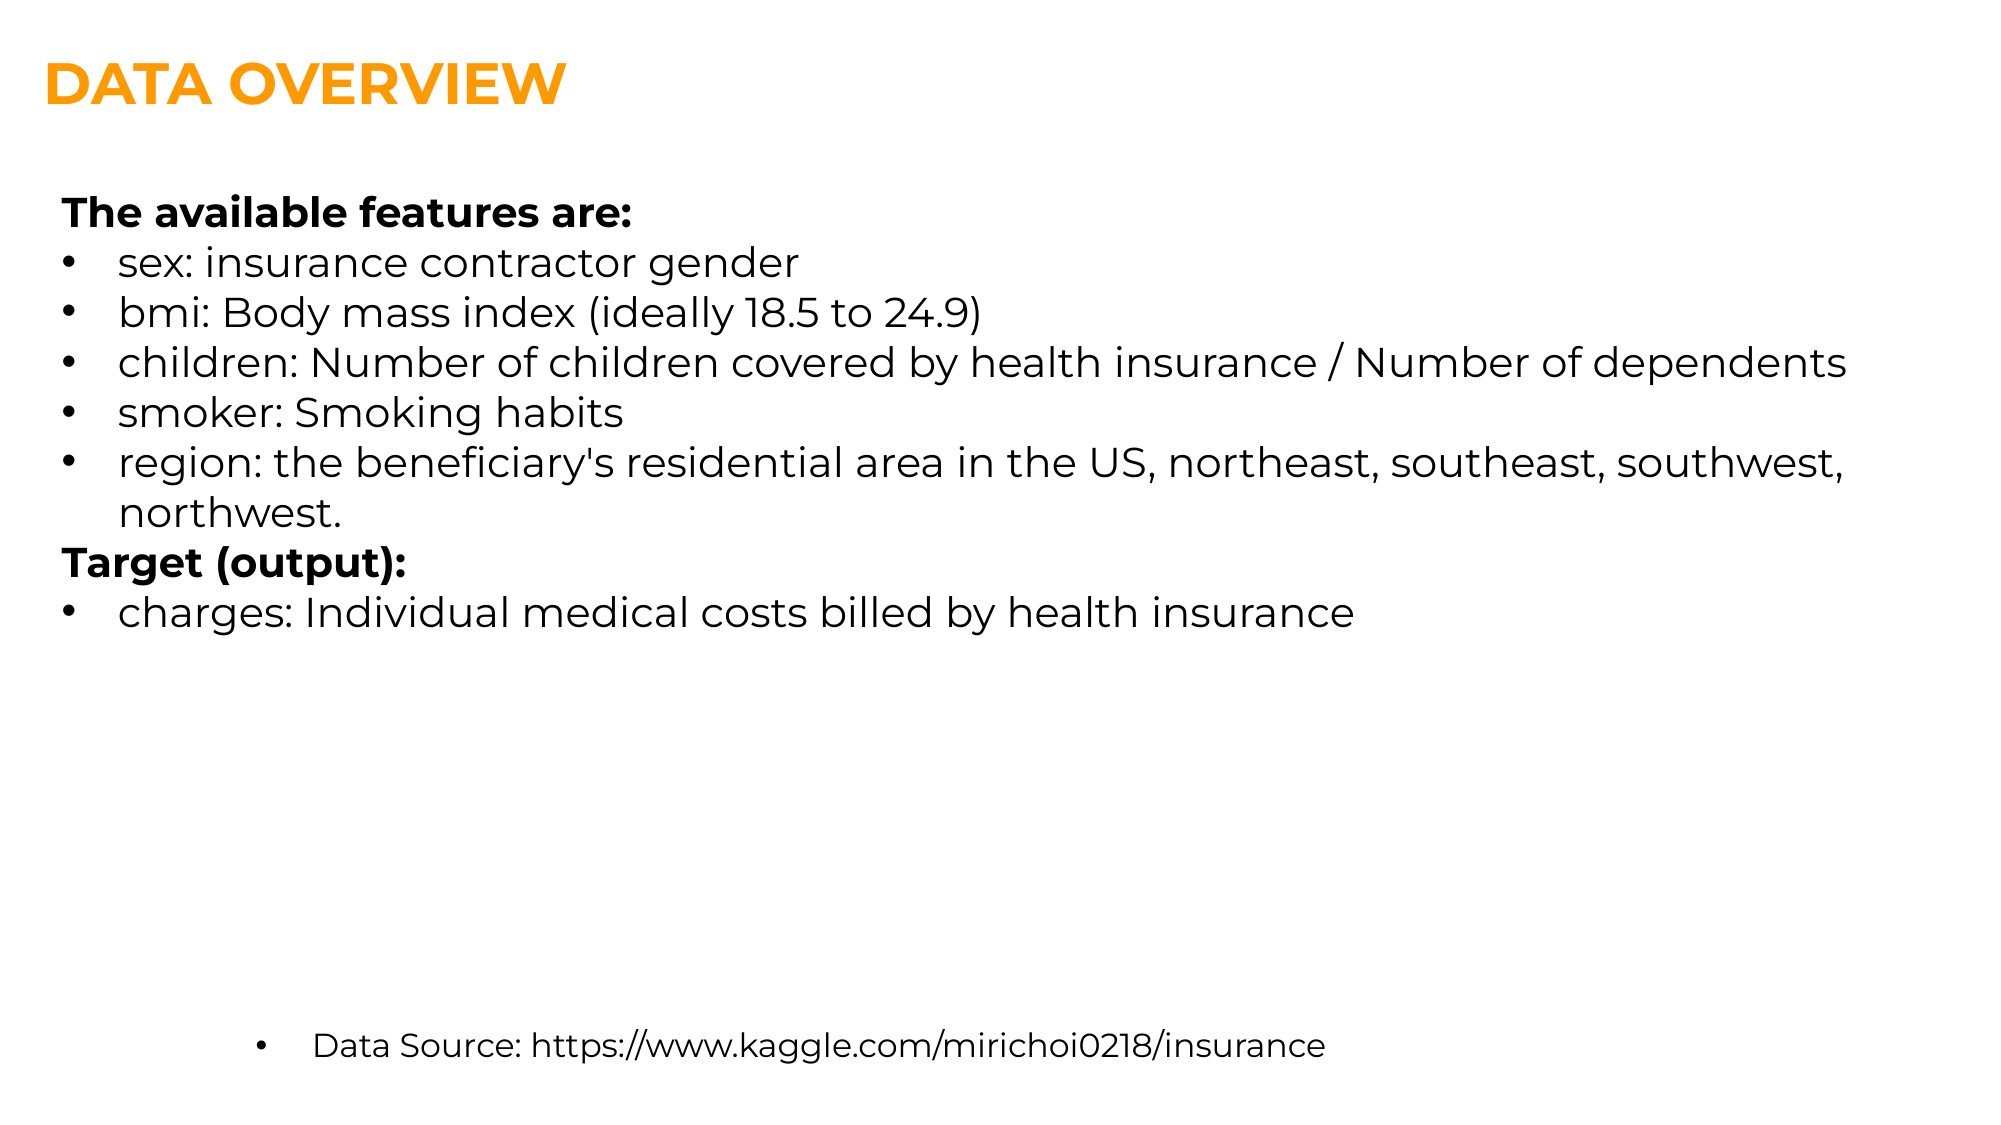

DATA OVERVIEW

The available features are:
sex: insurance contractor gender
bmi: Body mass index (ideally 18.5 to 24.9)
children: Number of children covered by health insurance / Number of dependents
smoker: Smoking habits
region: the beneficiary's residential area in the US, northeast, southeast, southwest, northwest.
Target (output):
charges: Individual medical costs billed by health insurance

Data Source: https://www.kaggle.com/mirichoi0218/insurance